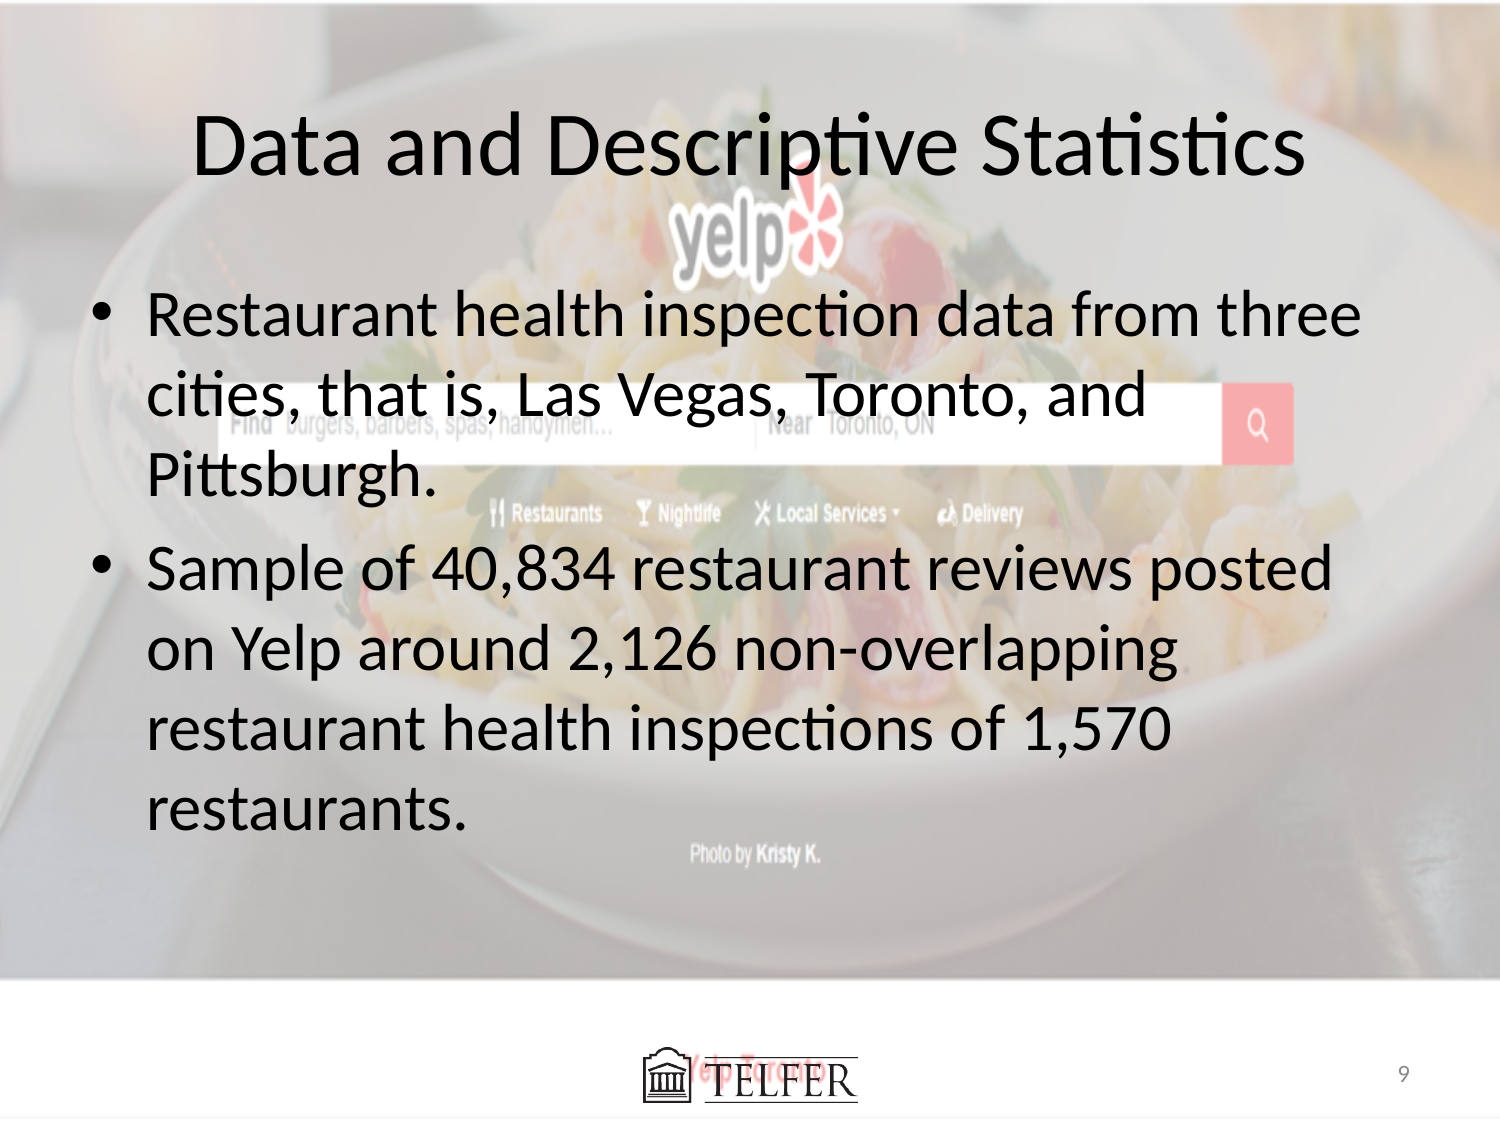

# Data and Descriptive Statistics
Restaurant health inspection data from three cities, that is, Las Vegas, Toronto, and Pittsburgh.
Sample of 40,834 restaurant reviews posted on Yelp around 2,126 non-overlapping restaurant health inspections of 1,570 restaurants.

9